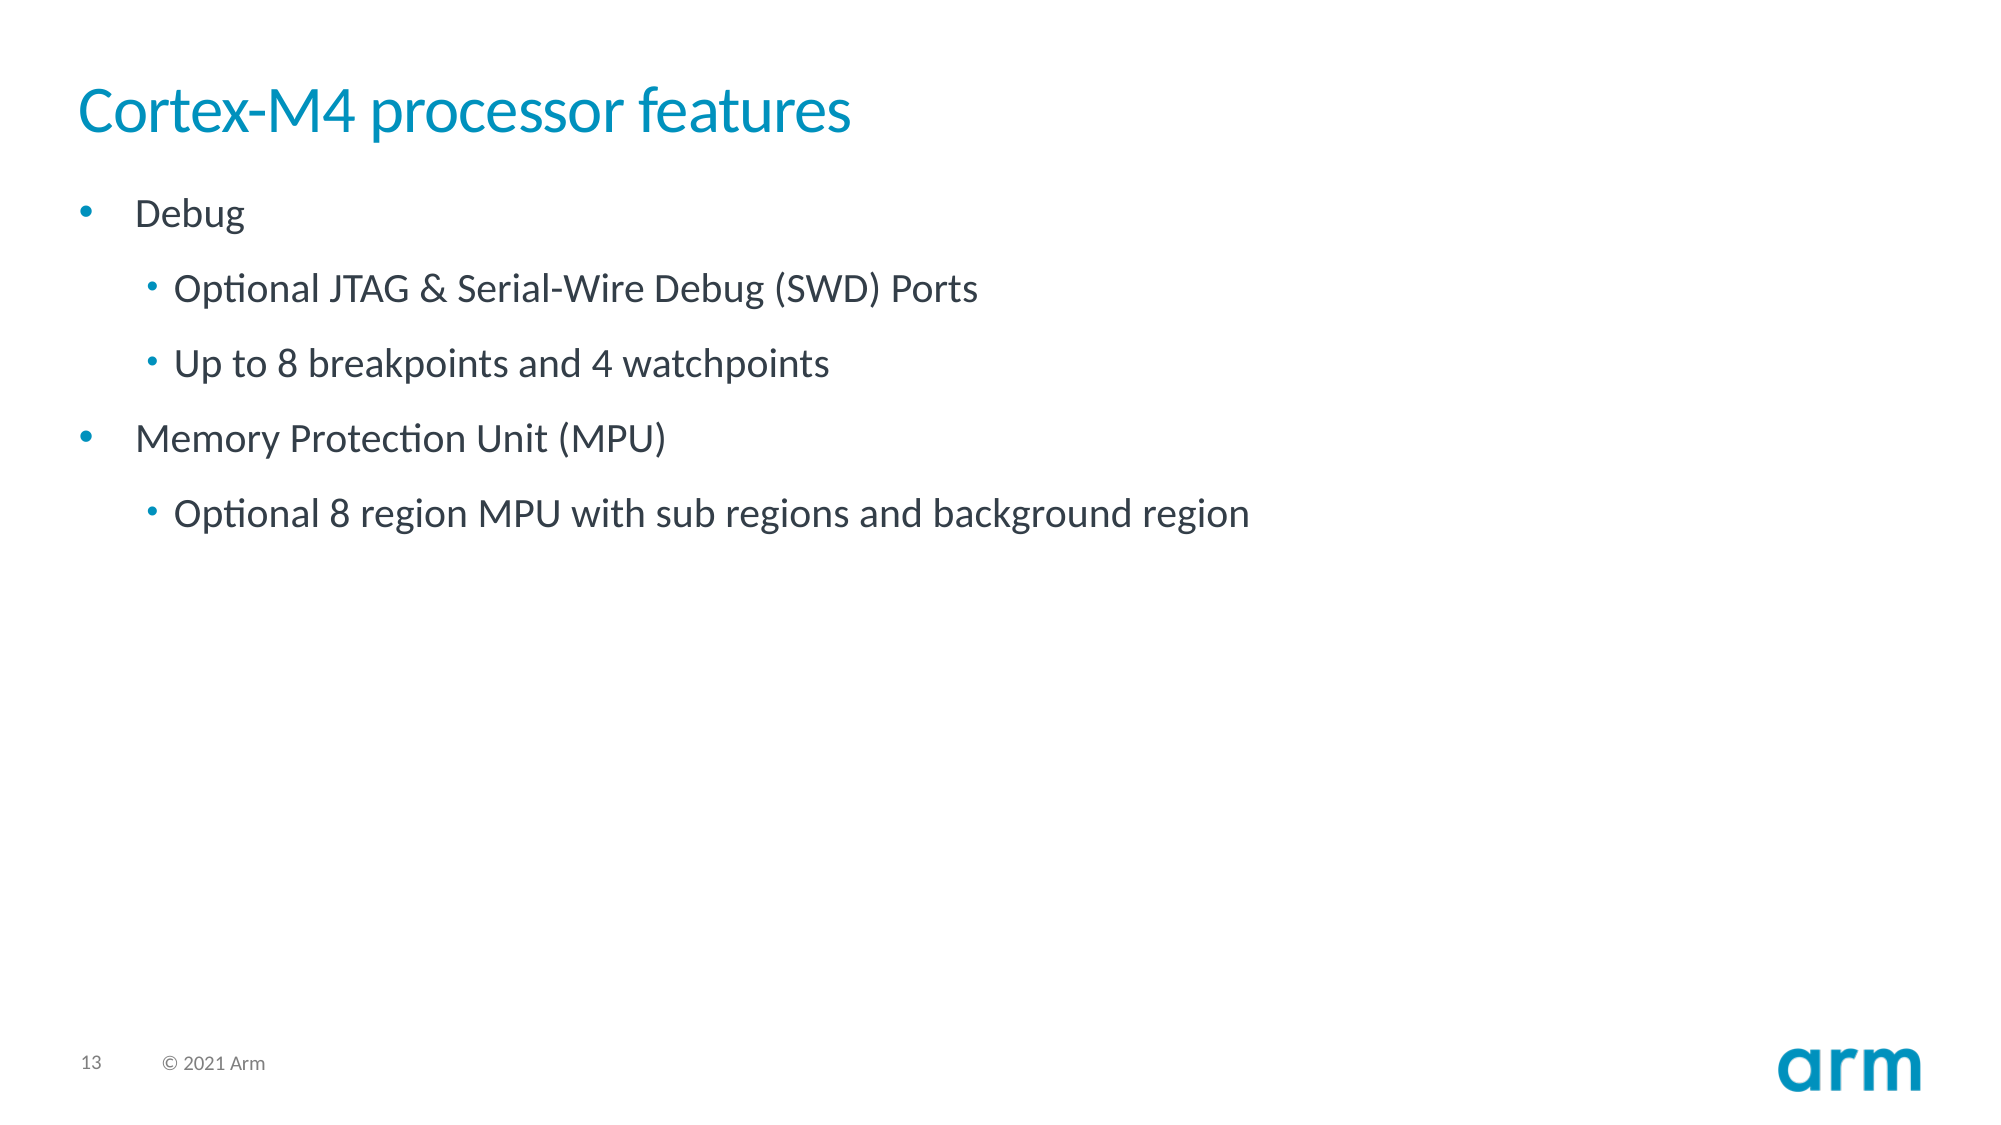

# Cortex-M4 processor features
Debug
Optional JTAG & Serial-Wire Debug (SWD) Ports
Up to 8 breakpoints and 4 watchpoints
Memory Protection Unit (MPU)
Optional 8 region MPU with sub regions and background region